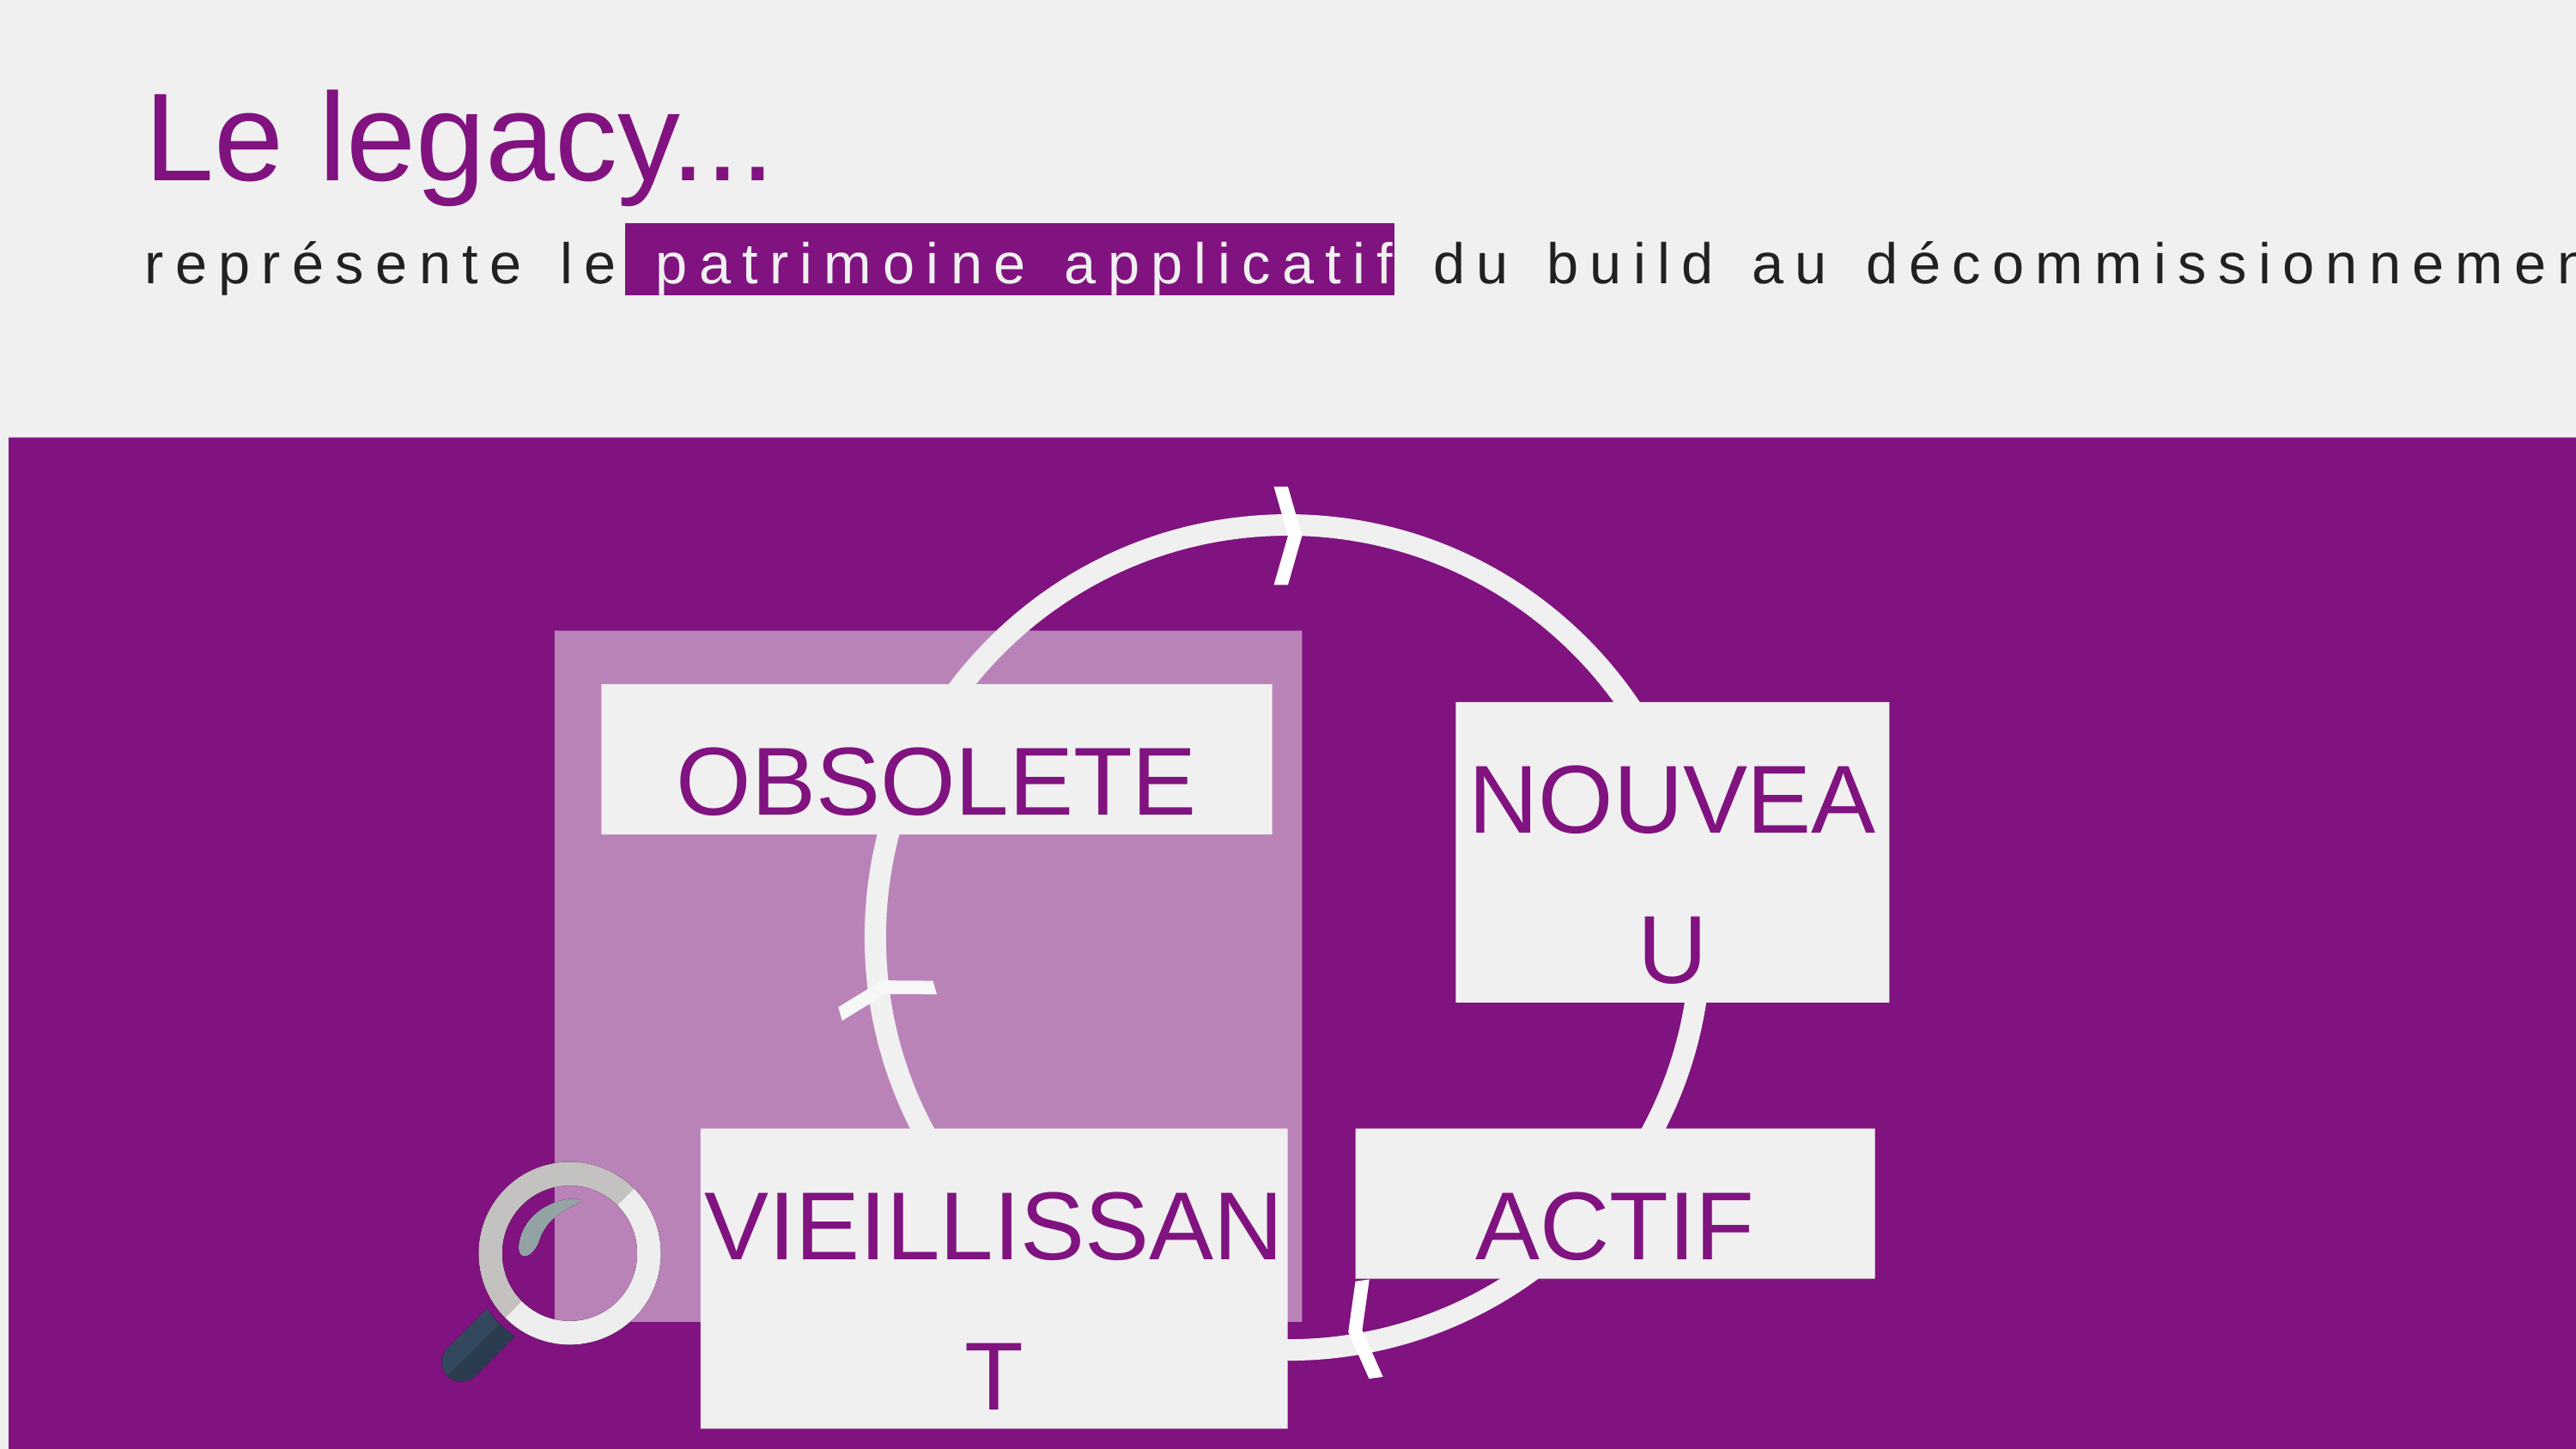

Le legacy...

représente le patrimoine applicatif du build au décommissionnement

OBSOLETE
NOUVEAU

ACTIF
VIEILLISSANT